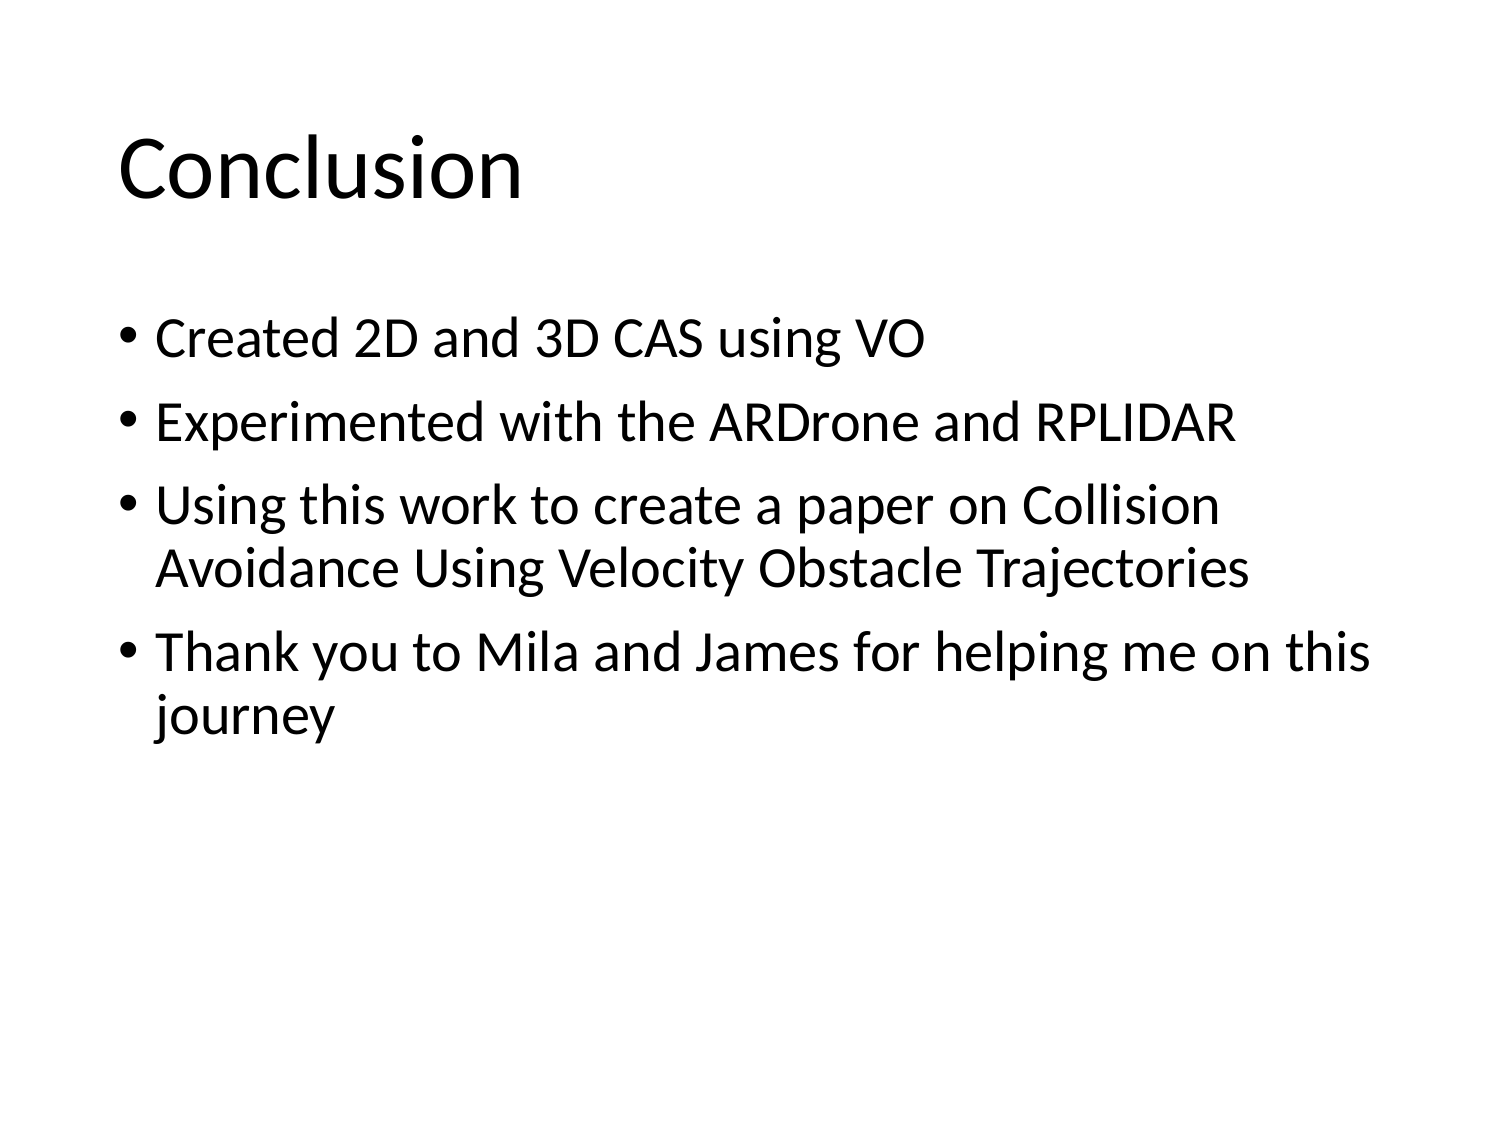

# Conclusion
Created 2D and 3D CAS using VO
Experimented with the ARDrone and RPLIDAR
Using this work to create a paper on Collision Avoidance Using Velocity Obstacle Trajectories
Thank you to Mila and James for helping me on this journey